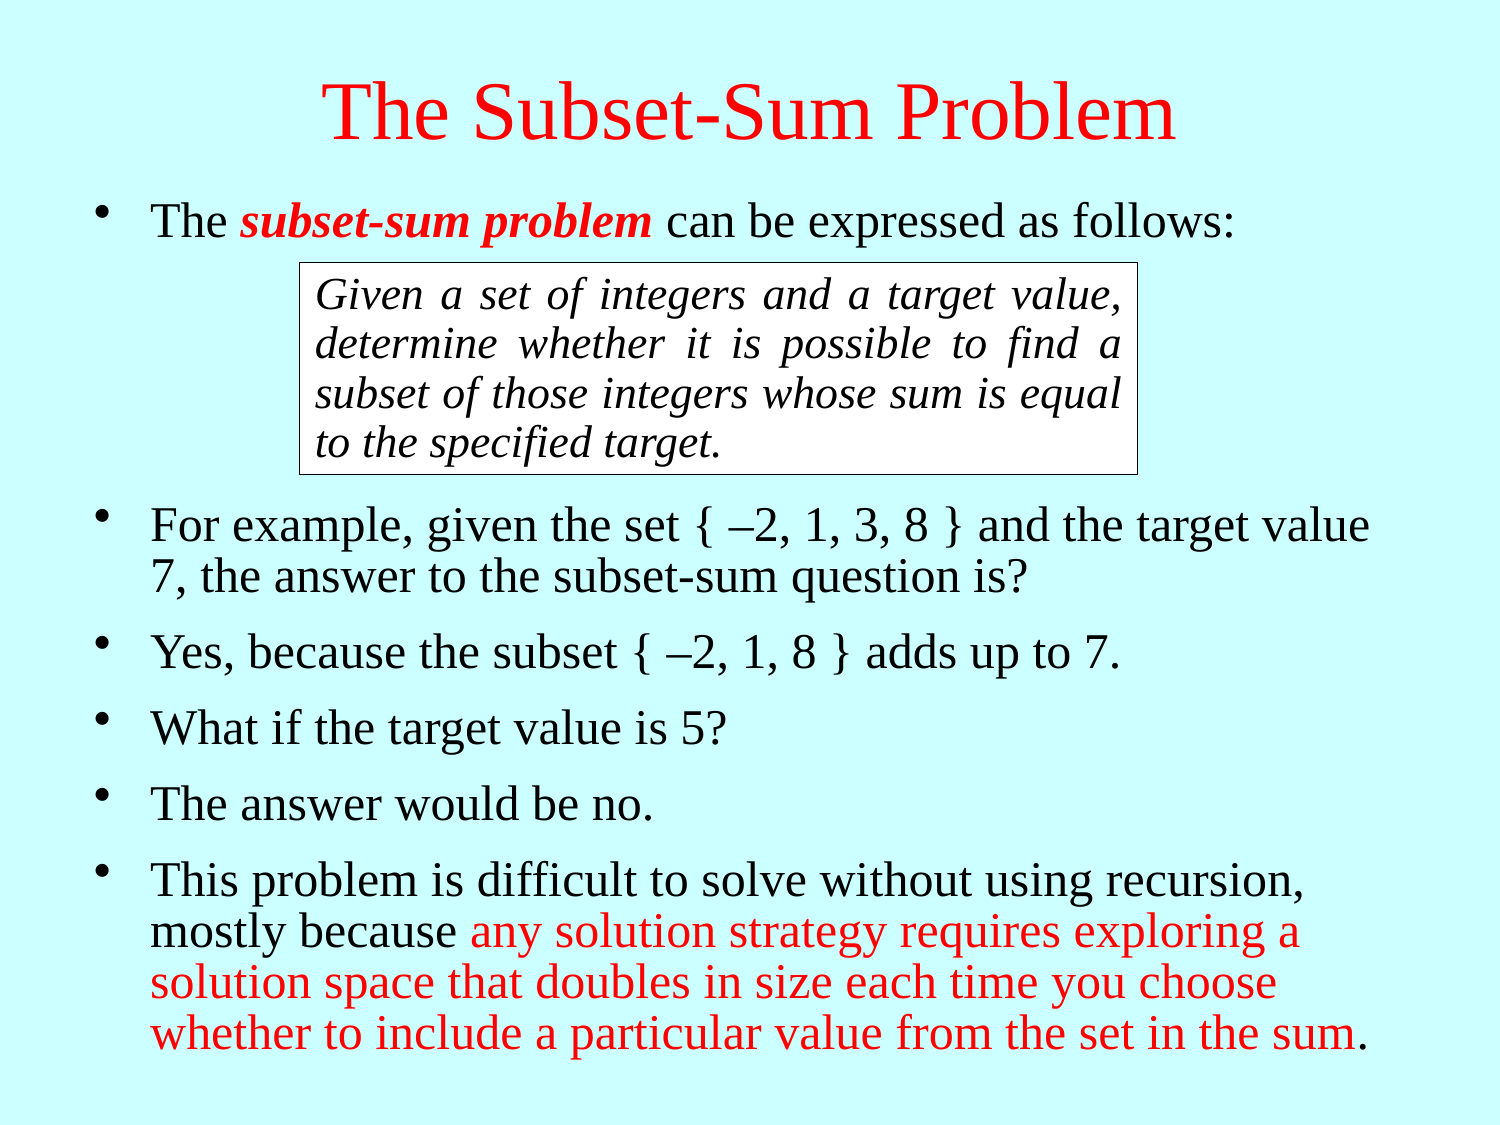

# The Subset-Sum Problem
The subset-sum problem can be expressed as follows:

For example, given the set { –2, 1, 3, 8 } and the target value 7, the answer to the subset-sum question is?
Yes, because the subset { –2, 1, 8 } adds up to 7.
What if the target value is 5?
The answer would be no.
This problem is difficult to solve without using recursion, mostly because any solution strategy requires exploring a solution space that doubles in size each time you choose whether to include a particular value from the set in the sum.
Given a set of integers and a target value, determine whether it is possible to find a subset of those integers whose sum is equal to the specified target.